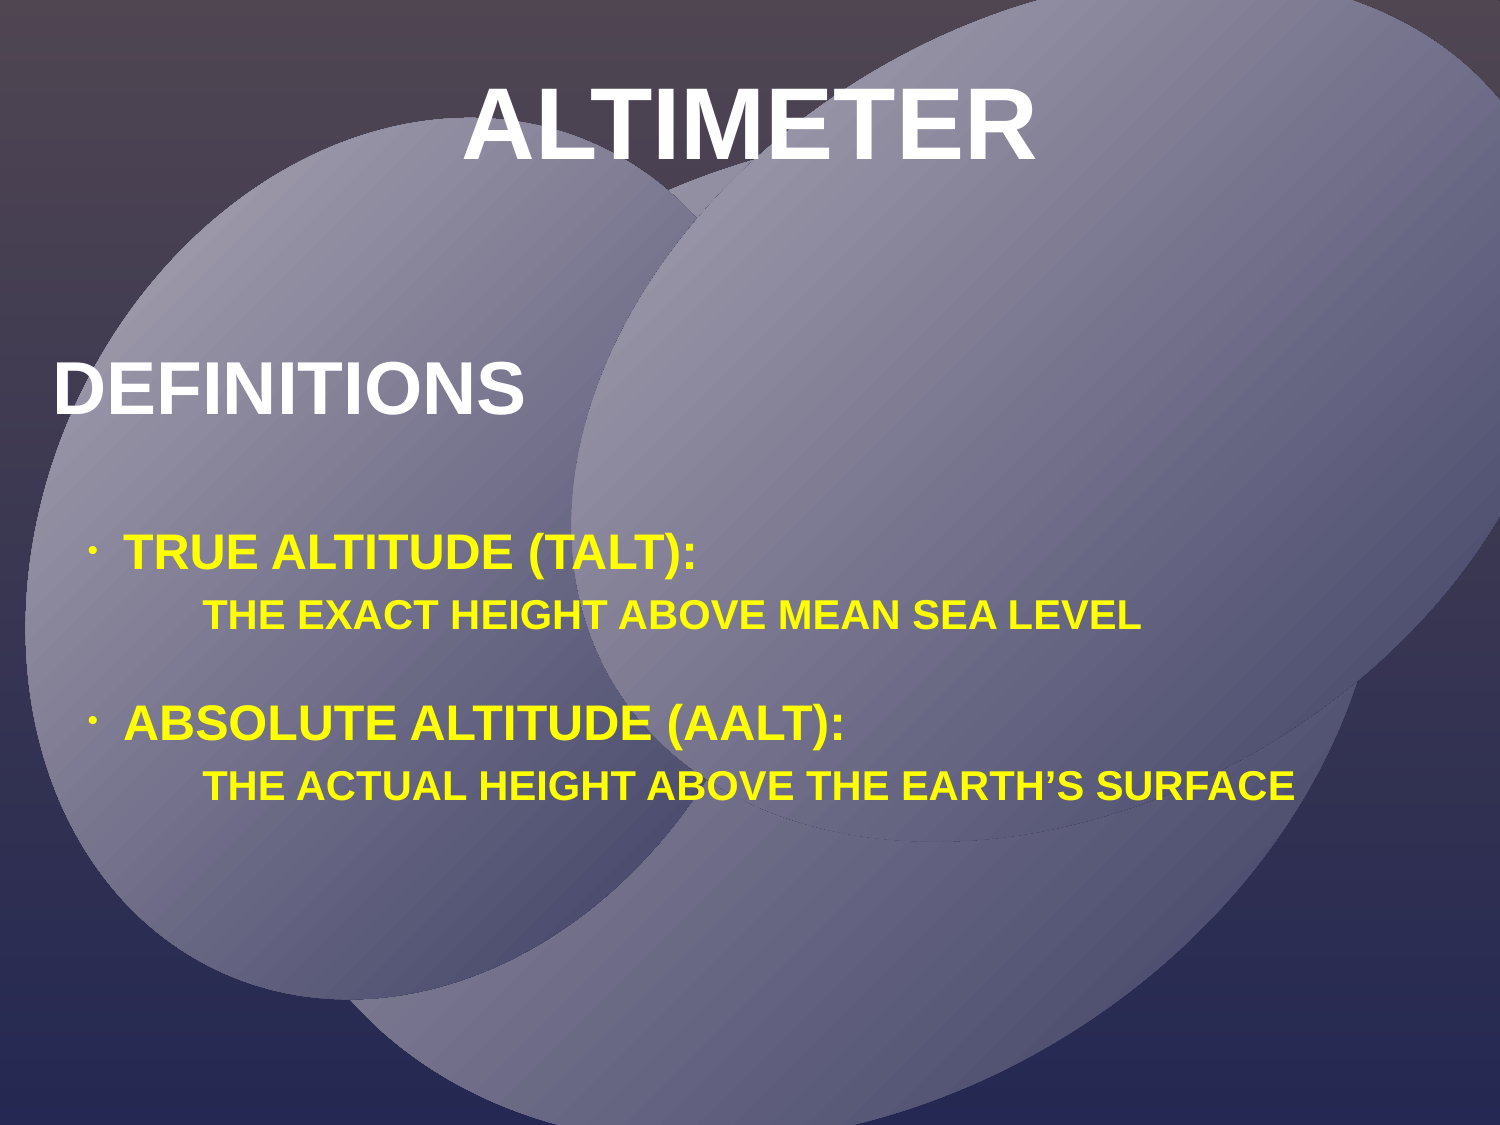

ALTIMETER
DEFINITIONS

TRUE ALTITUDE (TALT):
	THE EXACT HEIGHT ABOVE MEAN SEA LEVEL

ABSOLUTE ALTITUDE (AALT):
	THE ACTUAL HEIGHT ABOVE THE EARTH’S SURFACE